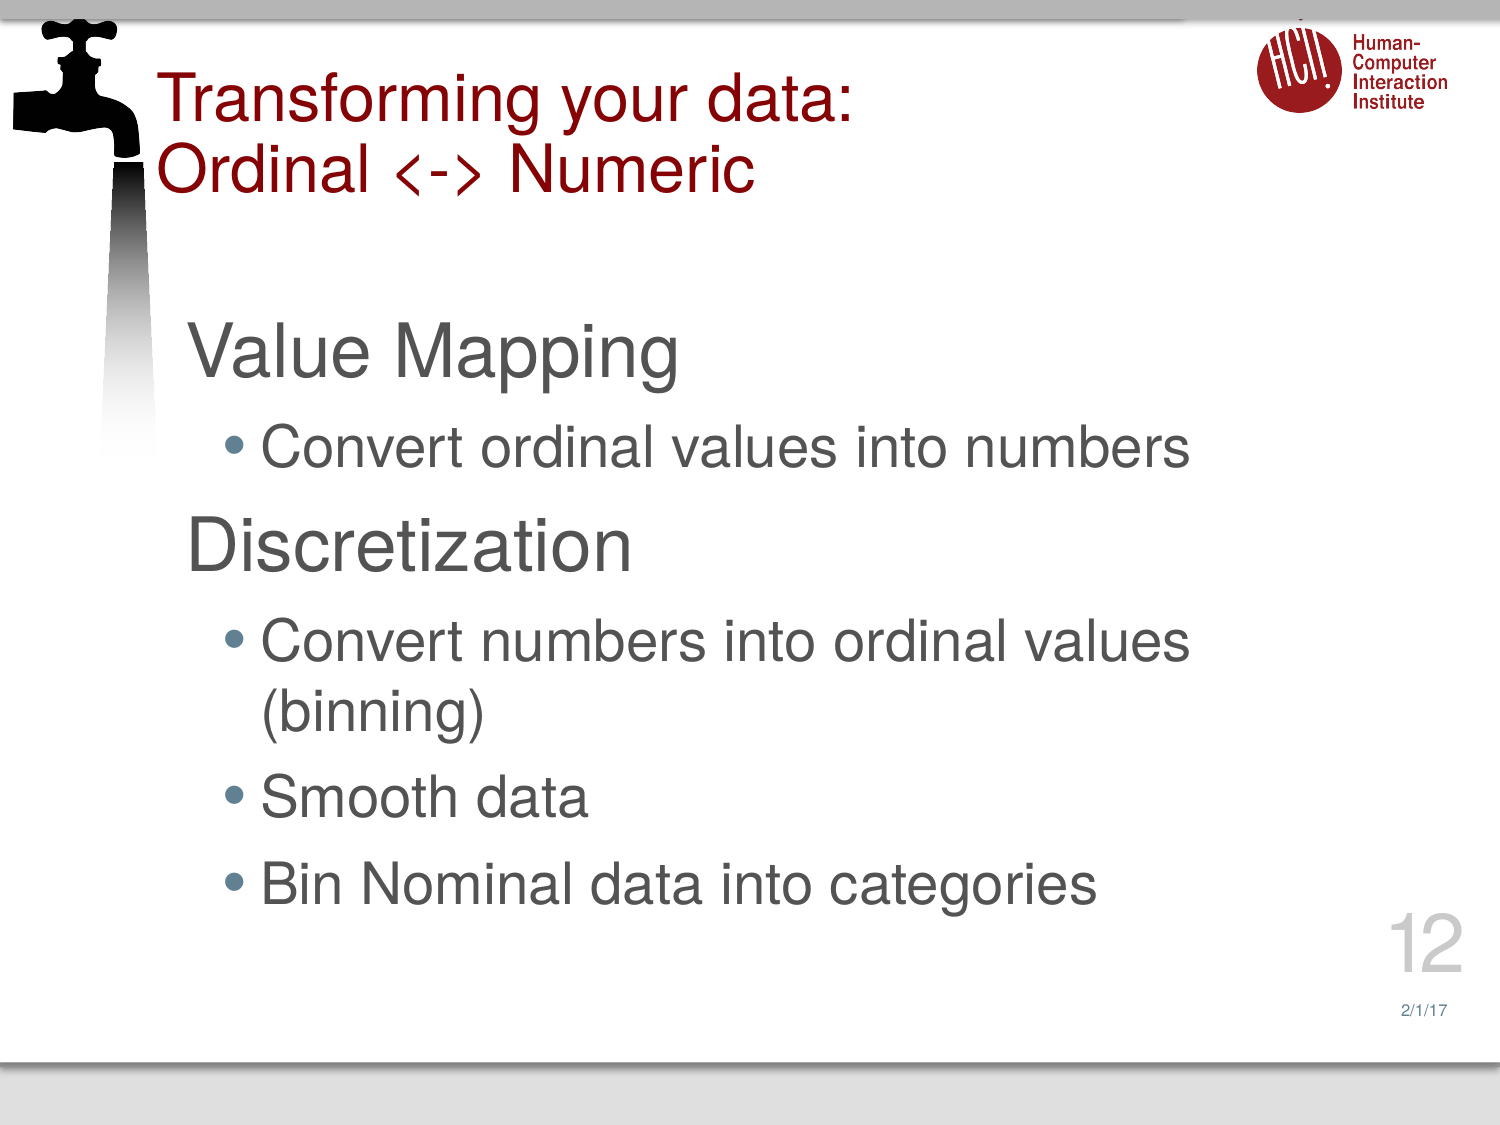

# Transforming your data: Ordinal <-> Numeric
Value Mapping
Convert ordinal values into numbers
Discretization
Convert numbers into ordinal values (binning)
Smooth data
Bin Nominal data into categories

12
2/1/17